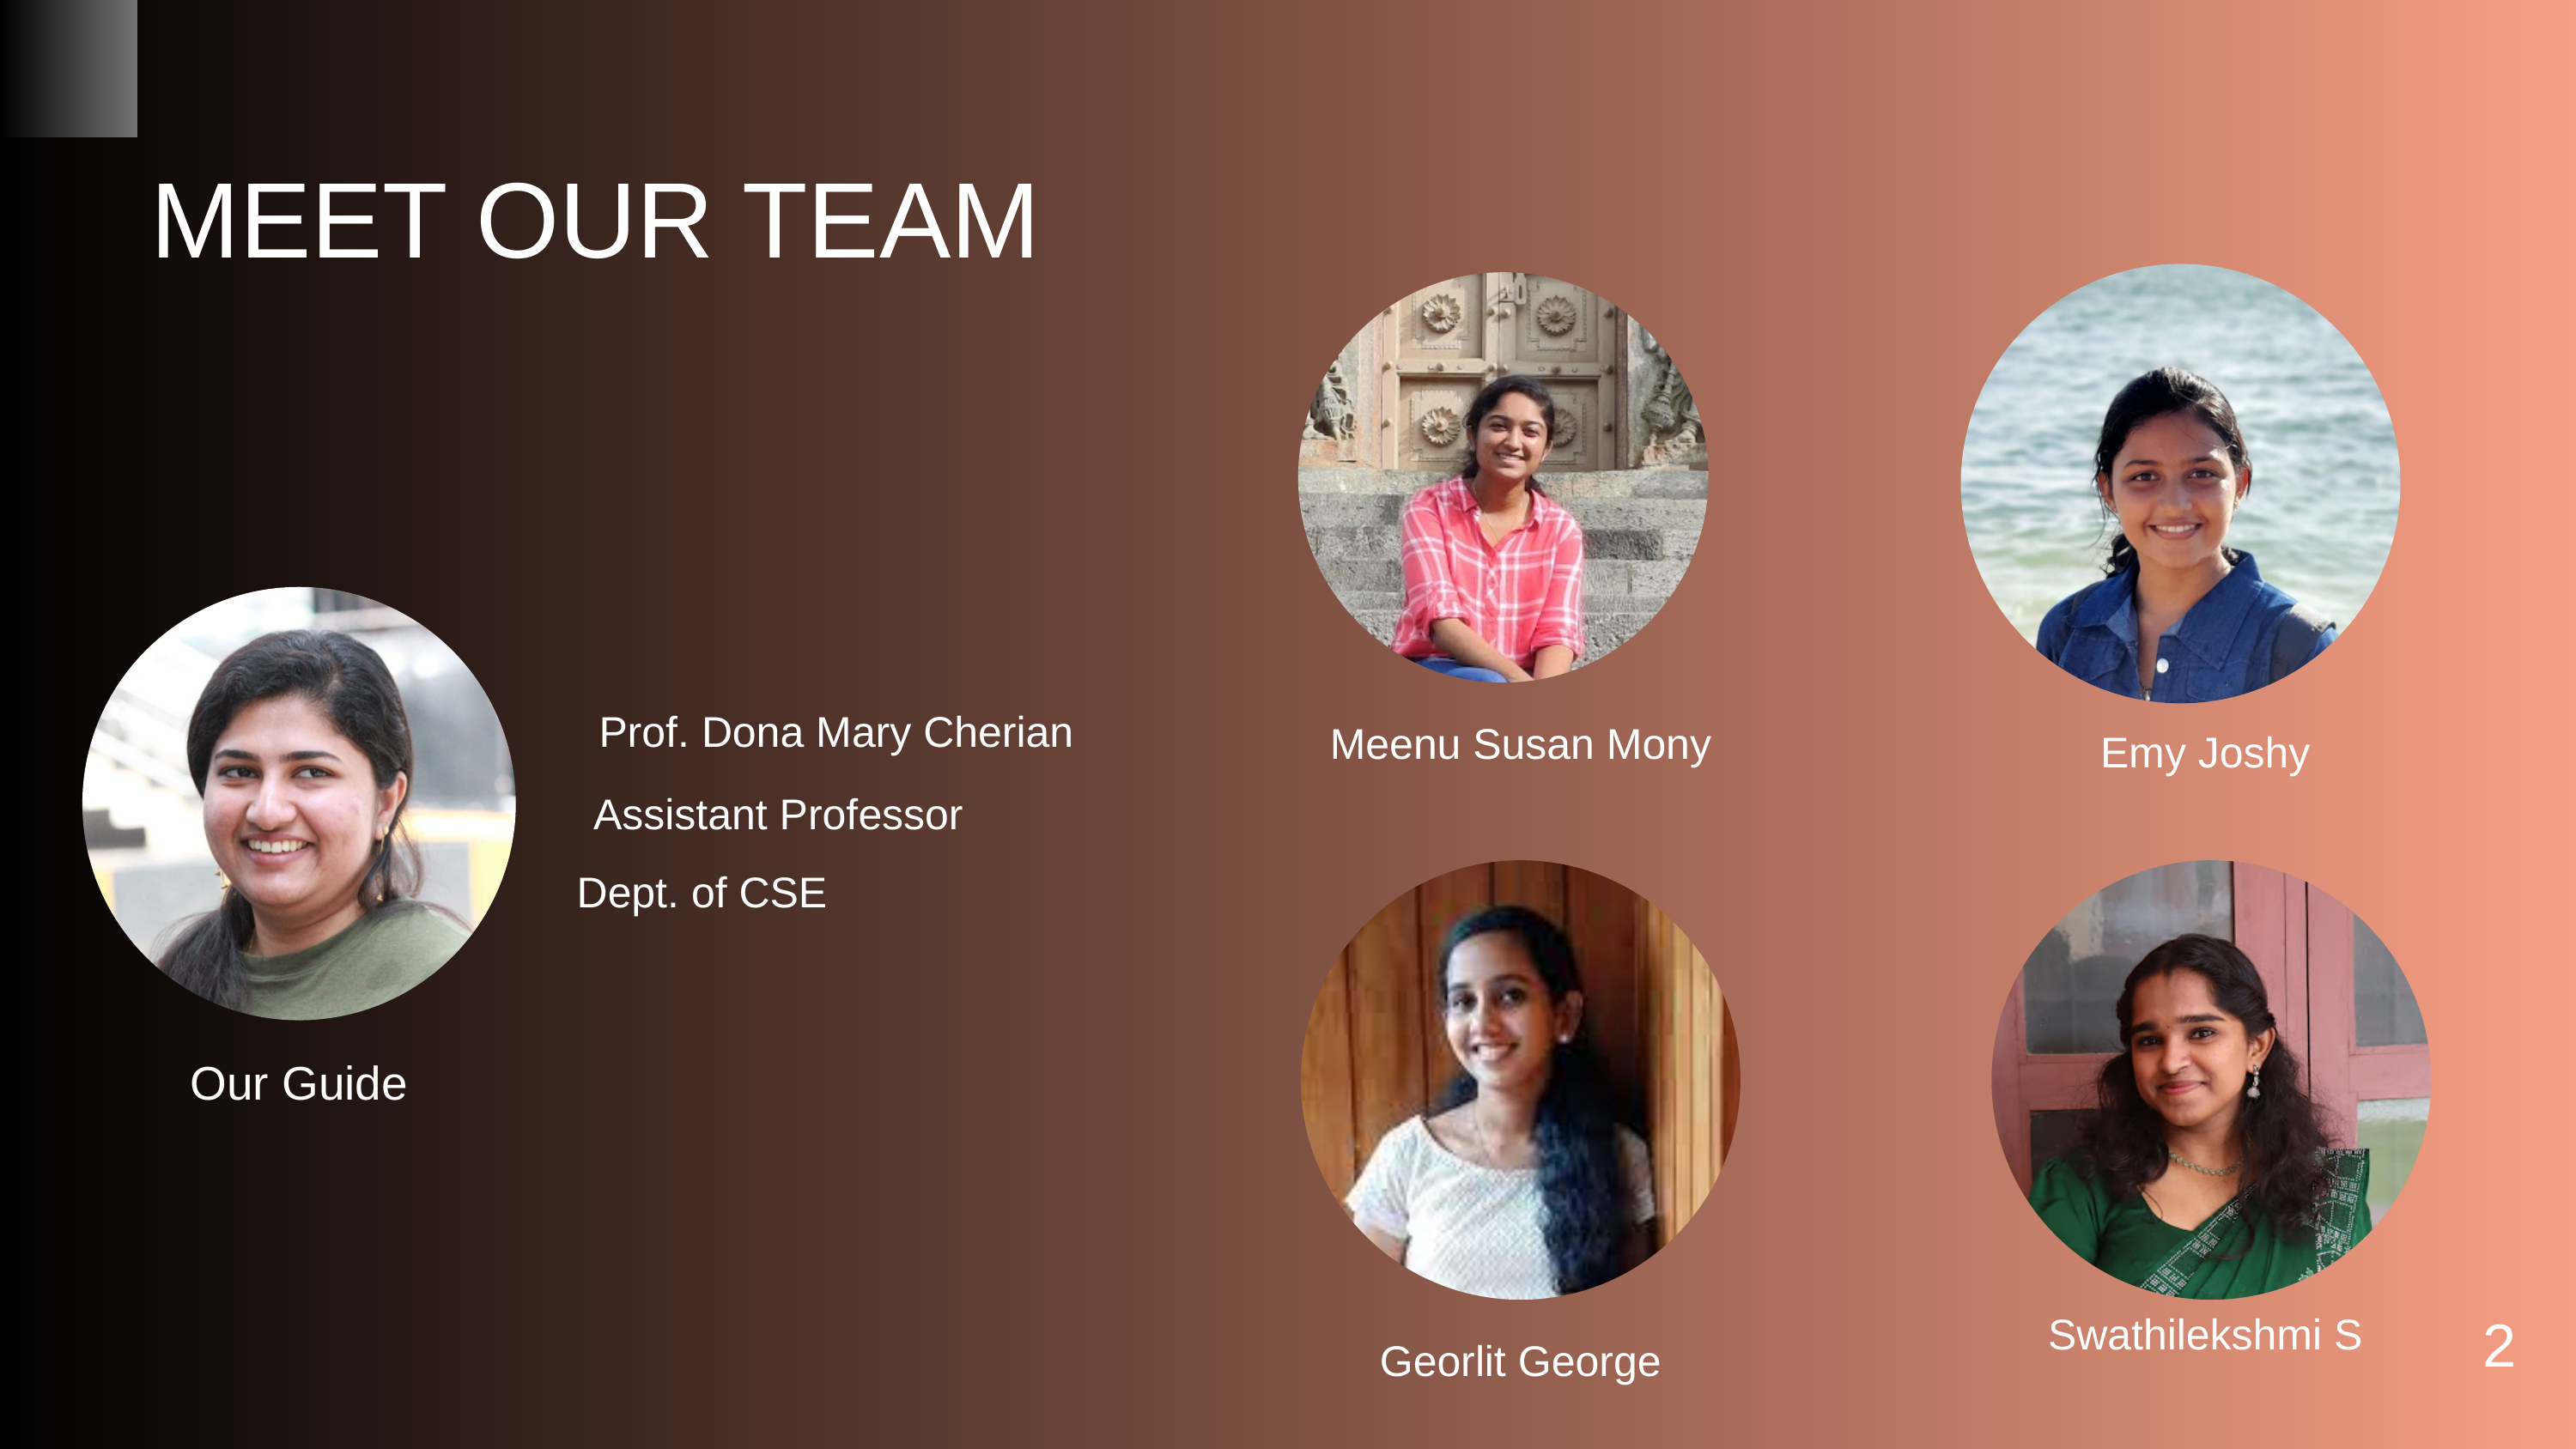

MEET OUR TEAM

Emy Joshy

Meenu Susan Mony

Prof. Dona Mary Cherian
Assistant Professor
Dept. of CSE

Georlit George

Swathilekshmi S
Our Guide
2